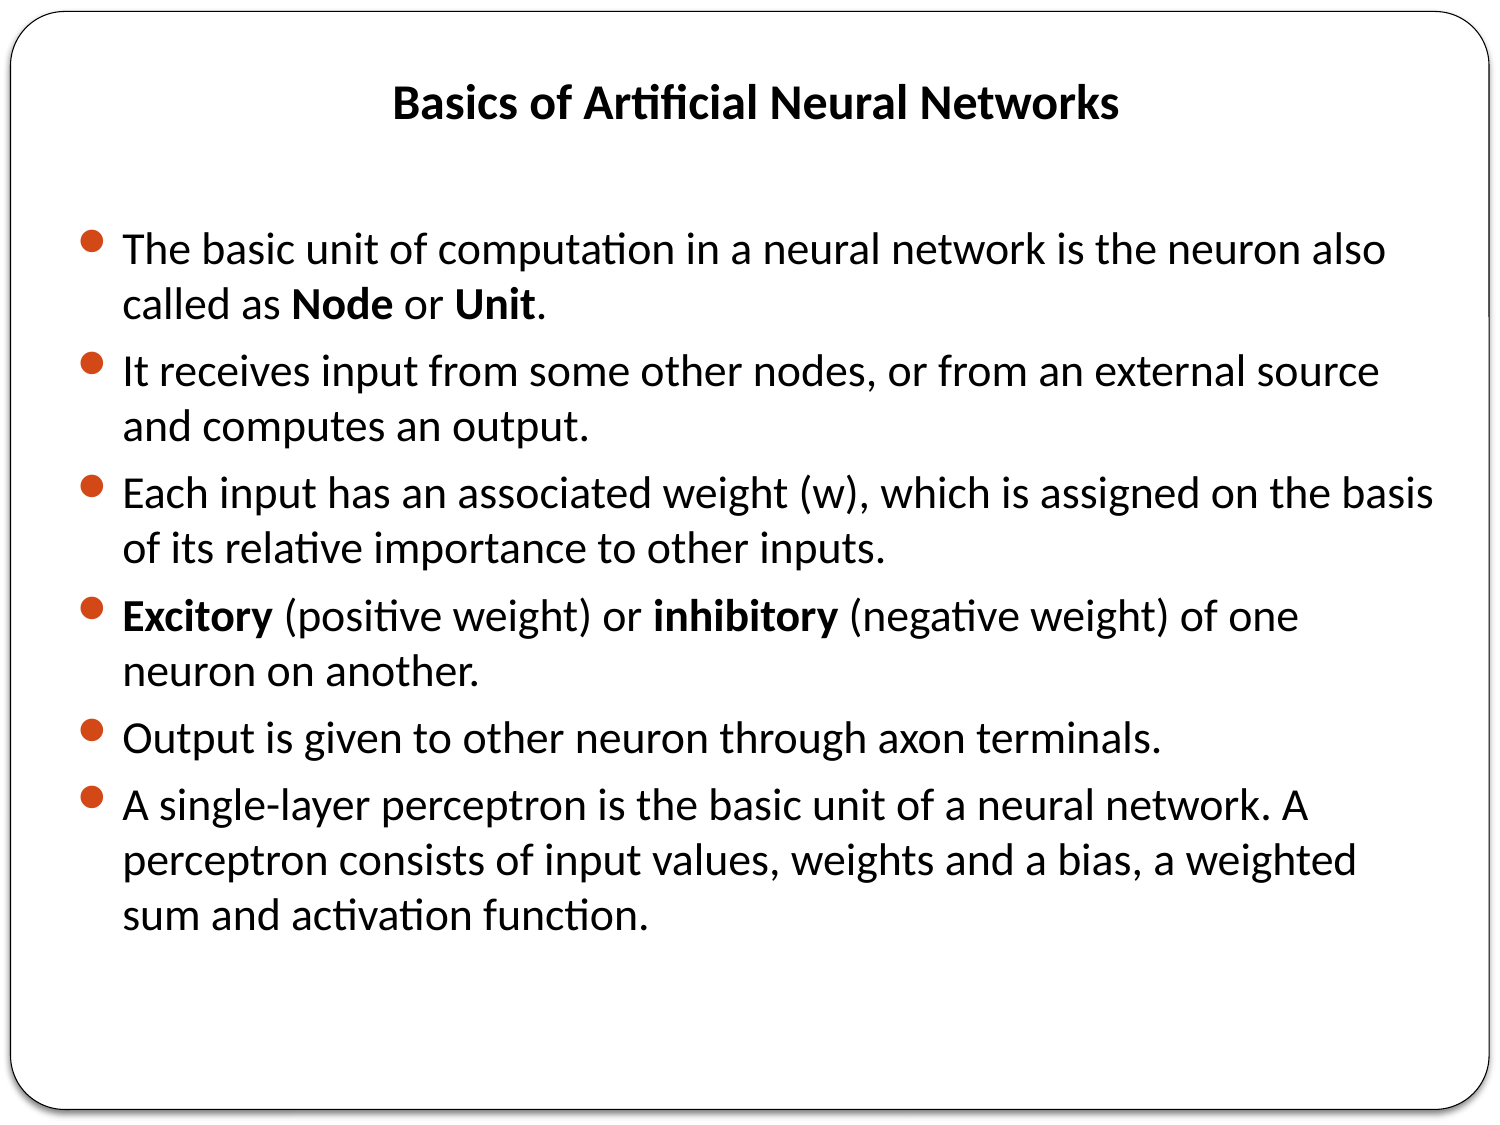

Basics of Artificial Neural Networks

The basic unit of computation in a neural network is the neuron also called as Node or Unit.
It receives input from some other nodes, or from an external source and computes an output.
Each input has an associated weight (w), which is assigned on the basis of its relative importance to other inputs.
Excitory (positive weight) or inhibitory (negative weight) of one neuron on another.
Output is given to other neuron through axon terminals.
A single-layer perceptron is the basic unit of a neural network. A perceptron consists of input values, weights and a bias, a weighted sum and activation function.